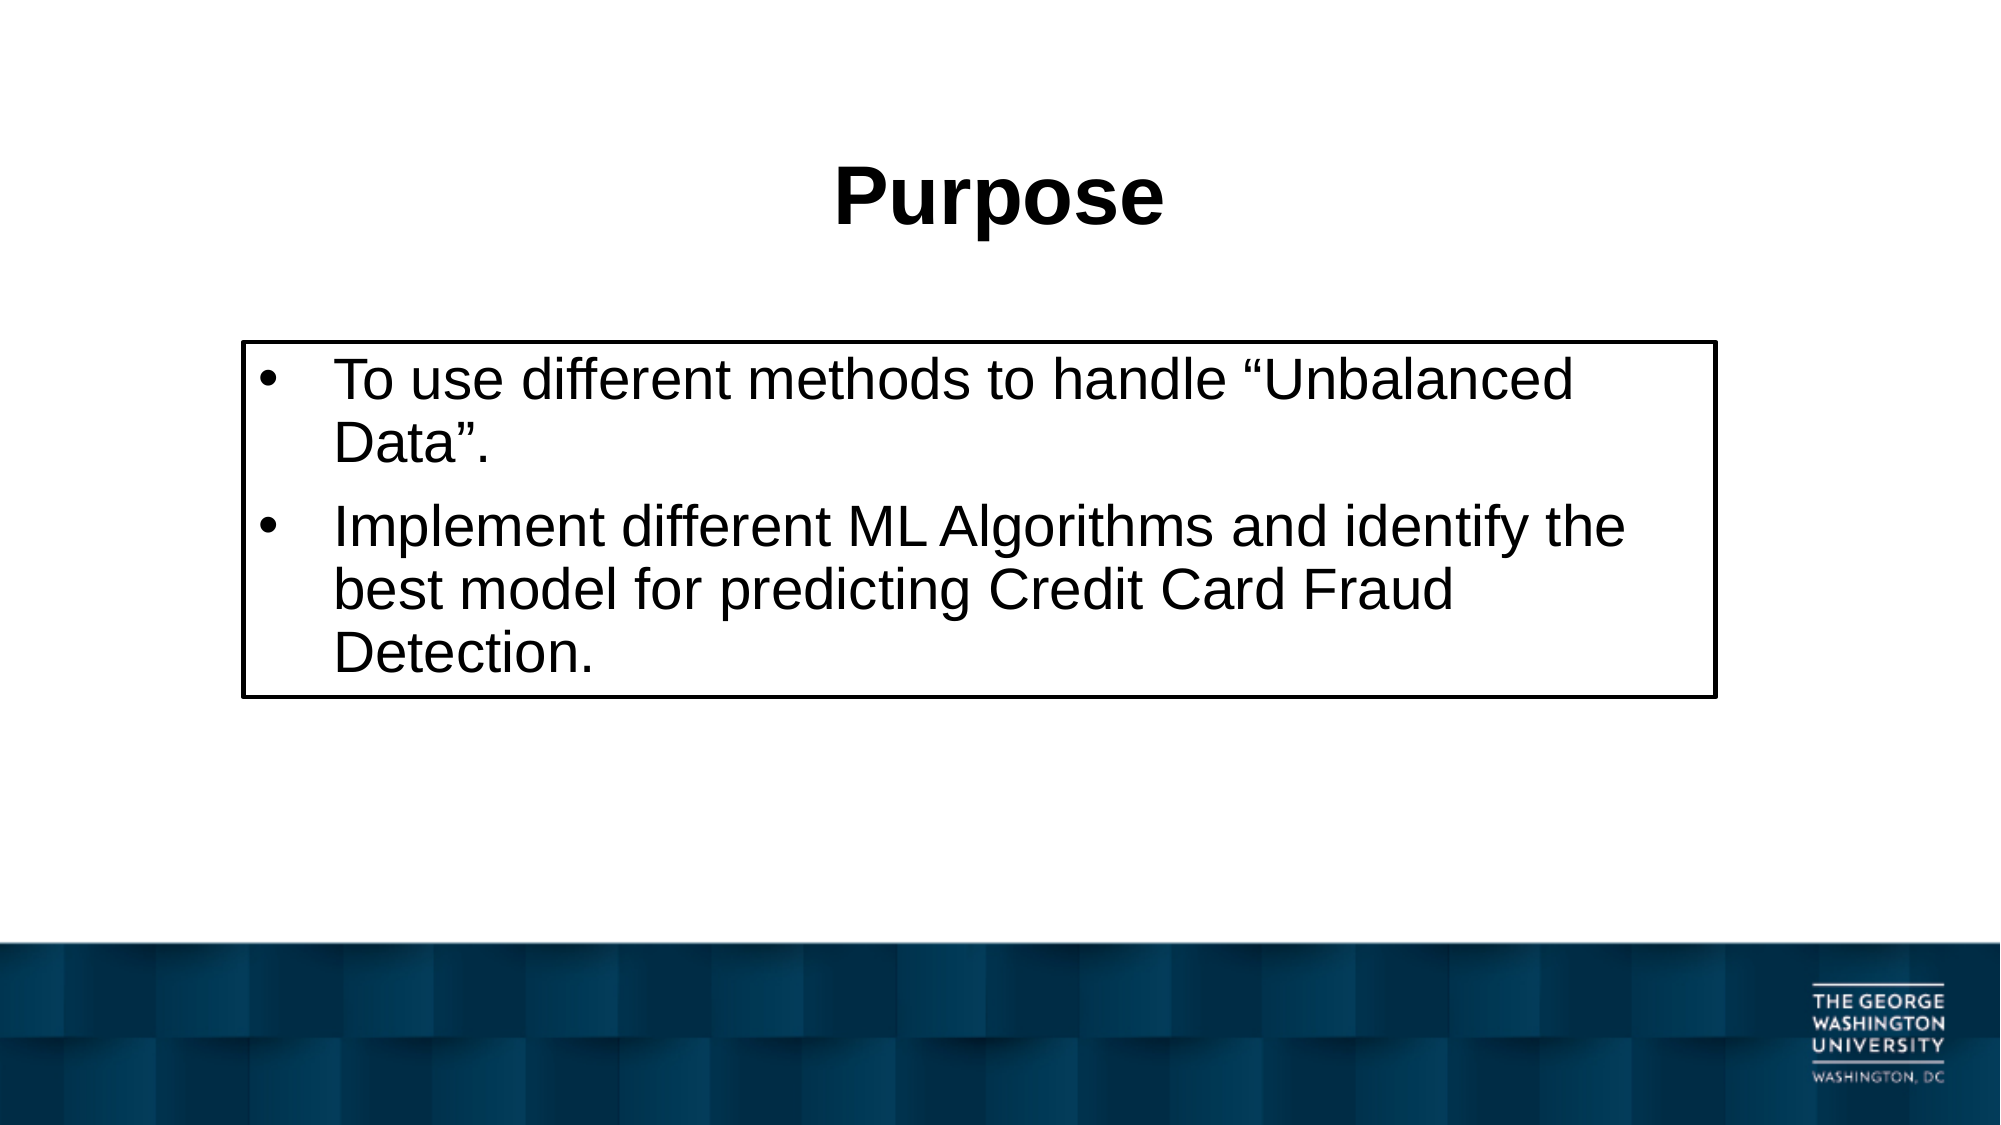

# Purpose
To use different methods to handle “Unbalanced Data”.
Implement different ML Algorithms and identify the best model for predicting Credit Card Fraud Detection.